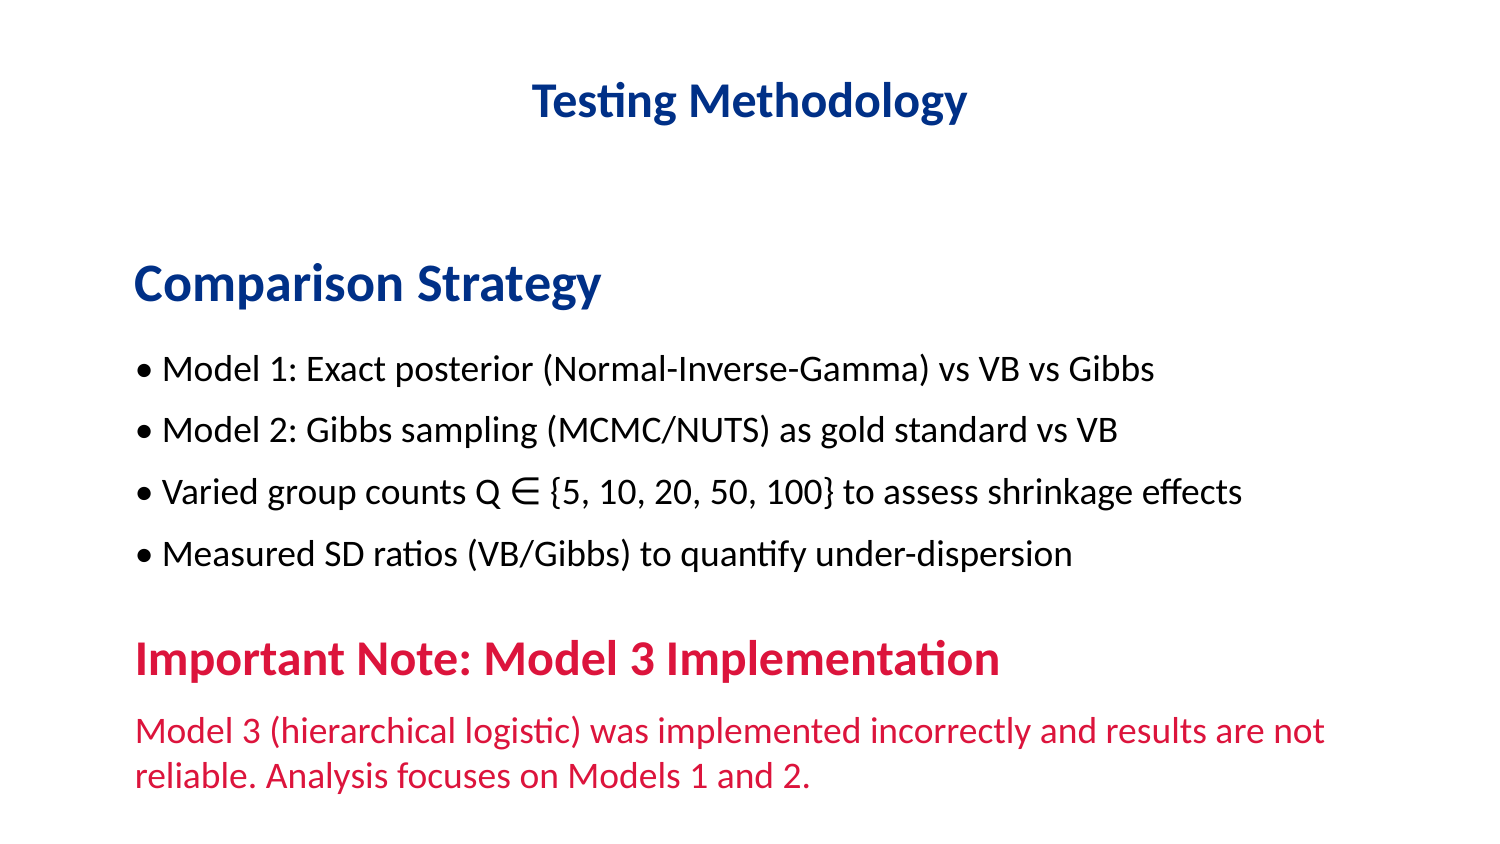

Testing Methodology
Comparison Strategy
• Model 1: Exact posterior (Normal-Inverse-Gamma) vs VB vs Gibbs
• Model 2: Gibbs sampling (MCMC/NUTS) as gold standard vs VB
• Varied group counts Q ∈ {5, 10, 20, 50, 100} to assess shrinkage effects
• Measured SD ratios (VB/Gibbs) to quantify under-dispersion
Important Note: Model 3 Implementation
Model 3 (hierarchical logistic) was implemented incorrectly and results are not reliable. Analysis focuses on Models 1 and 2.